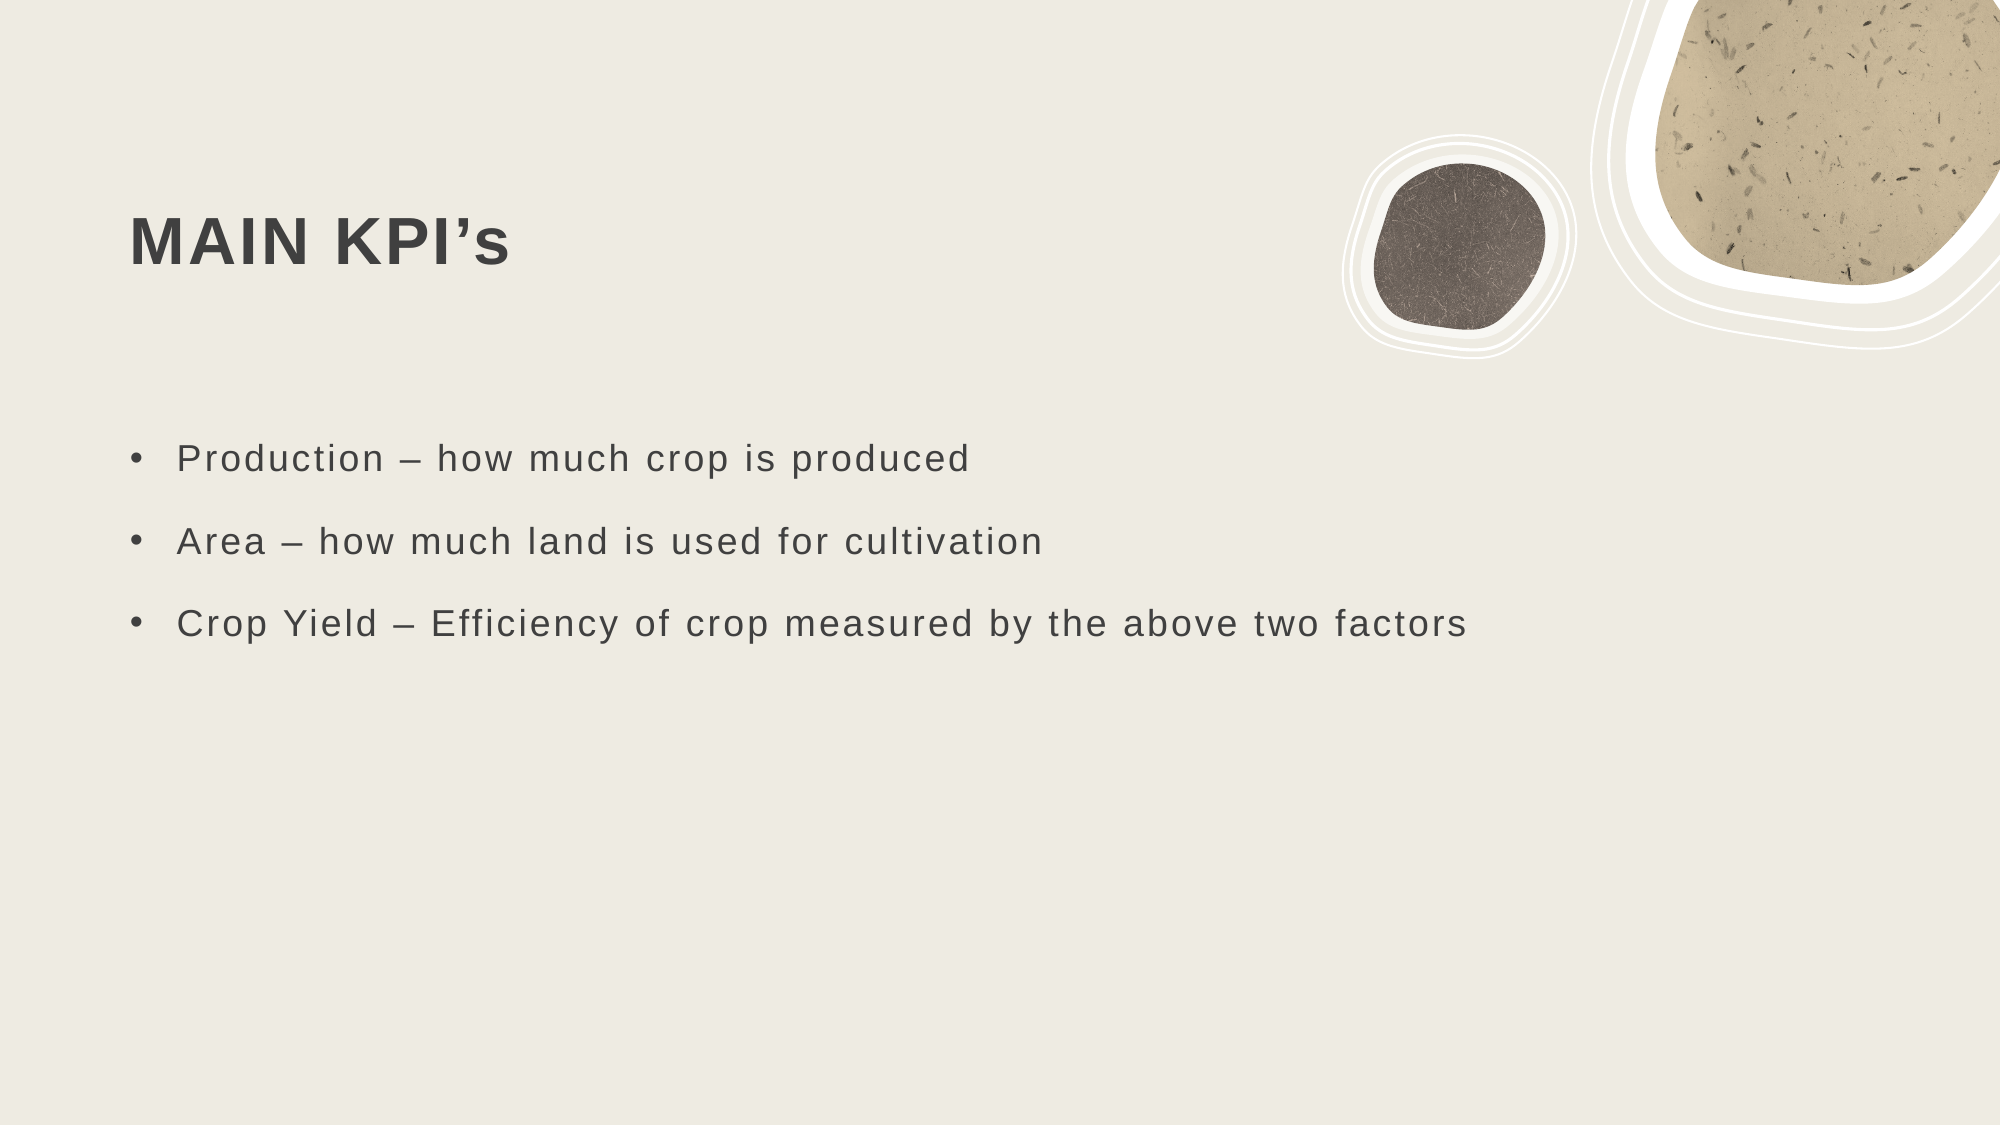

# MAIN KPI’s
Production – how much crop is produced
Area – how much land is used for cultivation
Crop Yield – Efficiency of crop measured by the above two factors